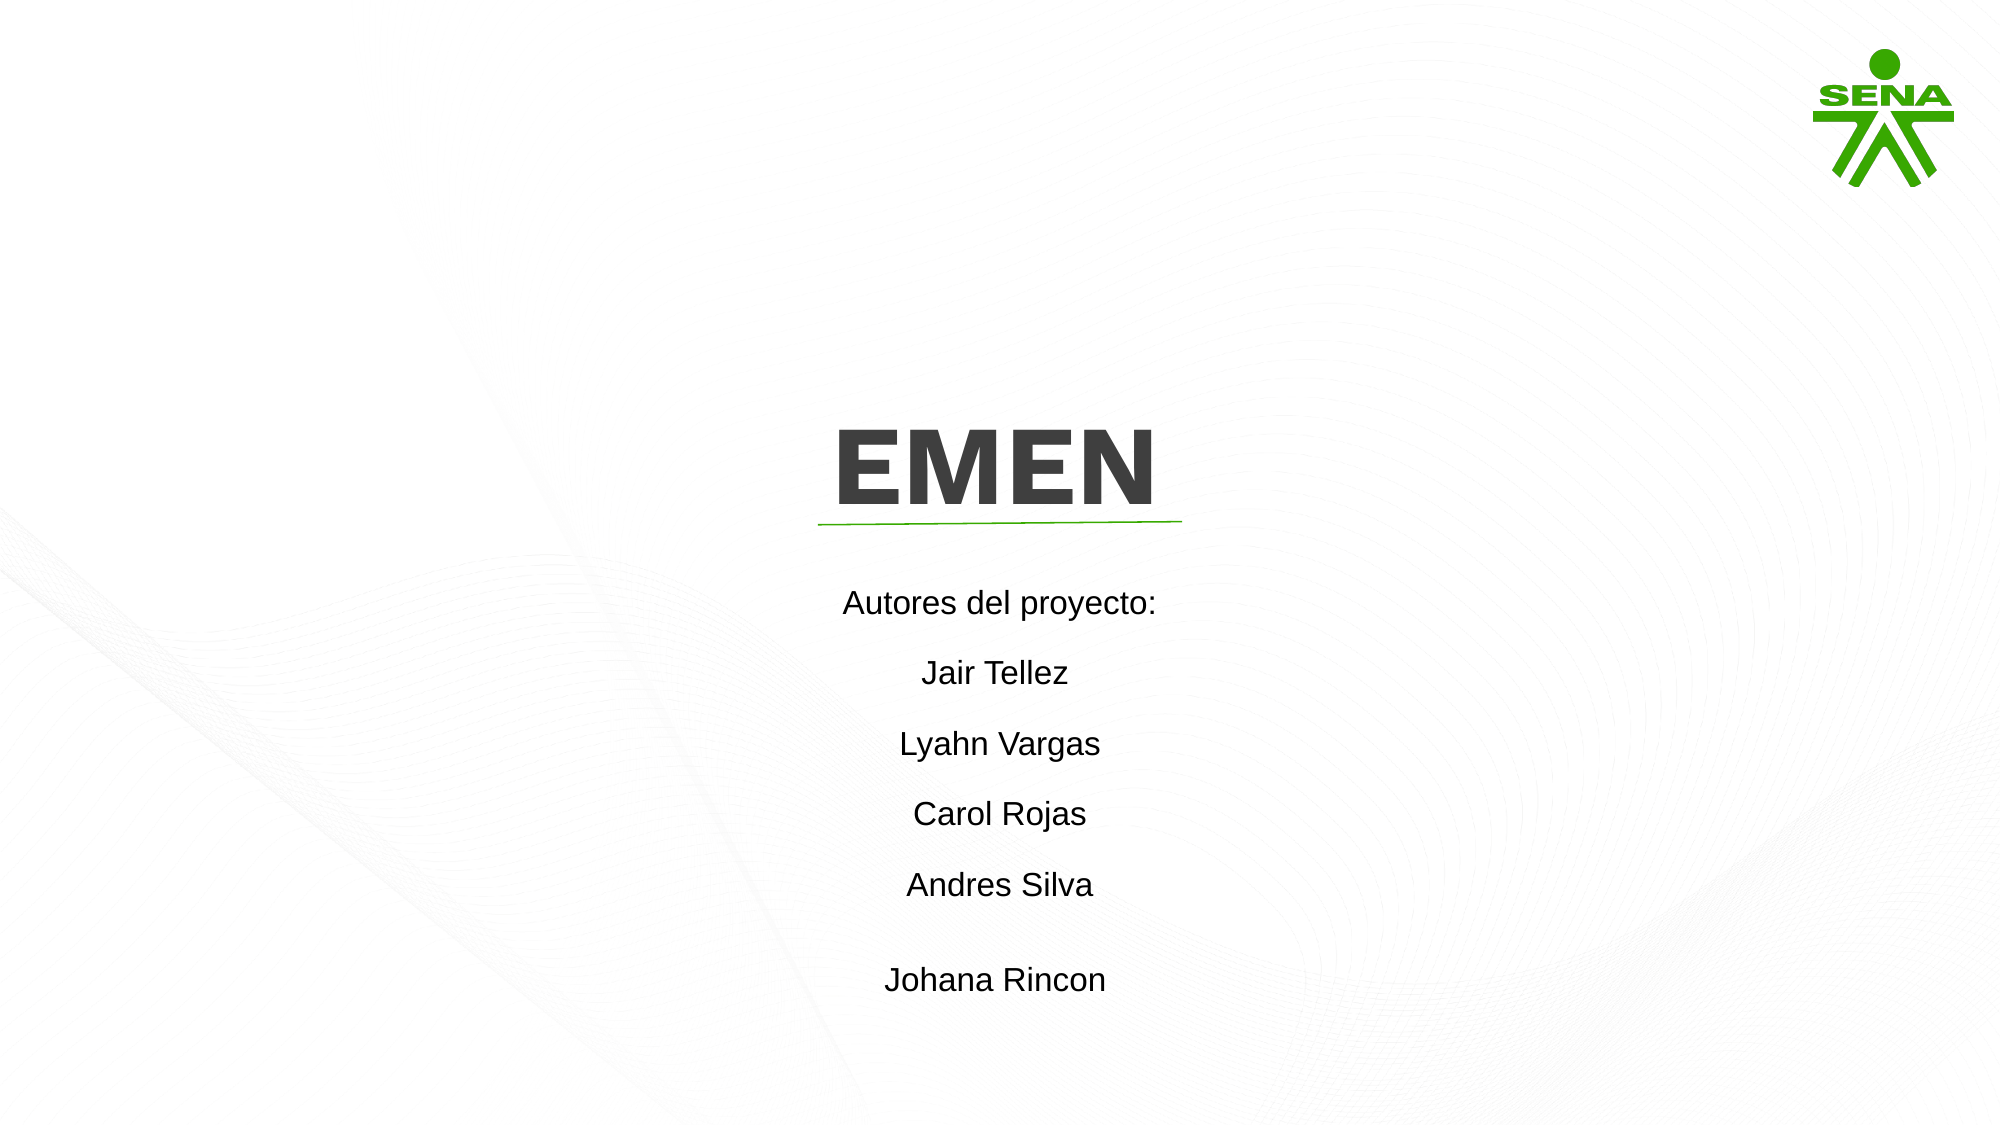

EMEN
Autores del proyecto:
Jair Tellez
Lyahn Vargas
 Carol Rojas
Andres Silva
Johana Rincon